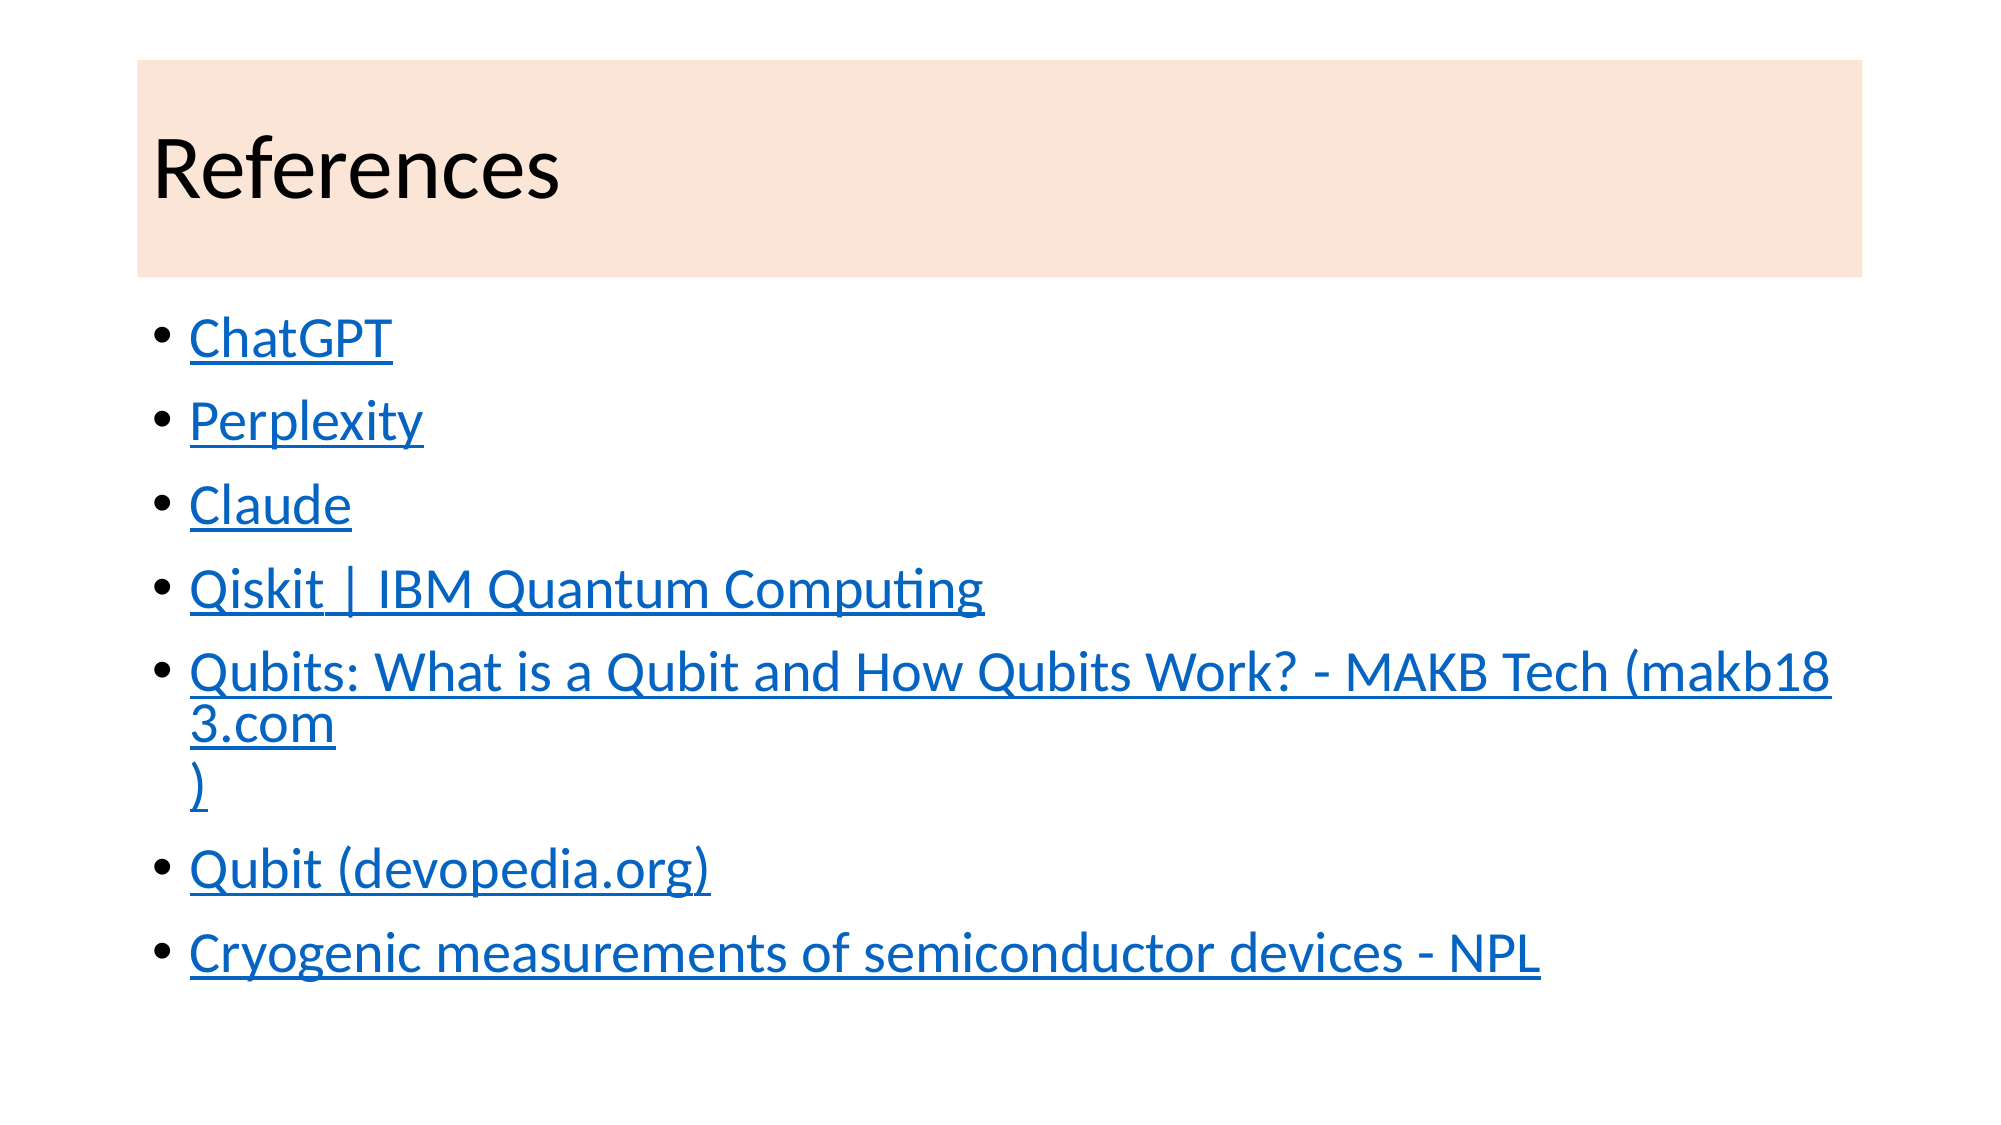

# References
ChatGPT
Perplexity
Claude
Qiskit | IBM Quantum Computing
Qubits: What is a Qubit and How Qubits Work? - MAKB Tech (makb183.com)
Qubit (devopedia.org)
Cryogenic measurements of semiconductor devices - NPL